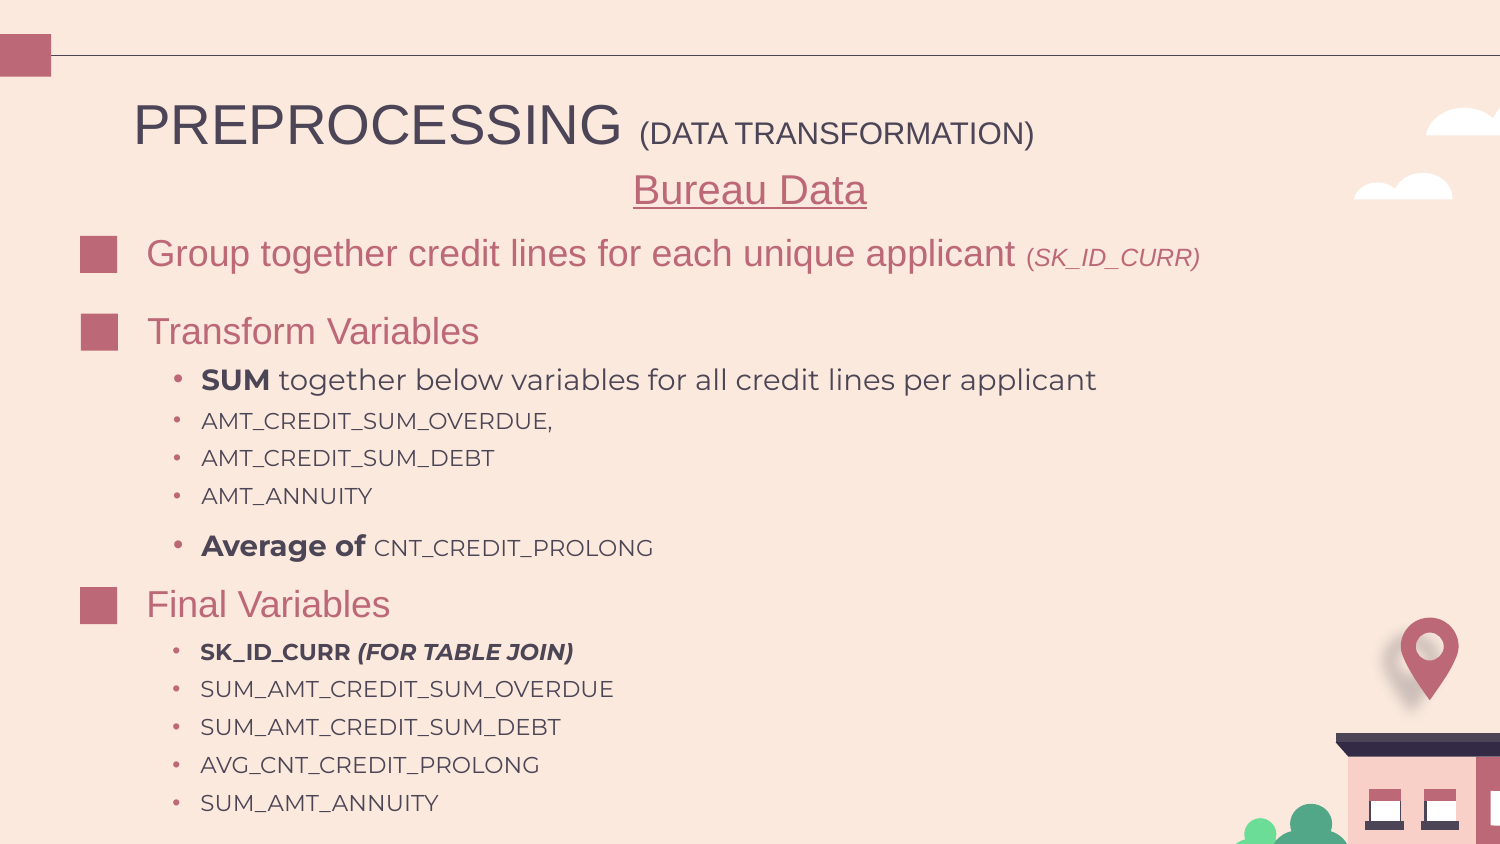

# PREPROCESSING (DATA TRANSFORMATION)
Bureau Data
Group together credit lines for each unique applicant (SK_ID_CURR)

Transform Variables

SUM together below variables for all credit lines per applicant
AMT_CREDIT_SUM_OVERDUE,
AMT_CREDIT_SUM_DEBT
AMT_ANNUITY

Average of CNT_CREDIT_PROLONG
Final Variables

SK_ID_CURR (FOR TABLE JOIN)
SUM_AMT_CREDIT_SUM_OVERDUE
SUM_AMT_CREDIT_SUM_DEBT
AVG_CNT_CREDIT_PROLONG
SUM_AMT_ANNUITY